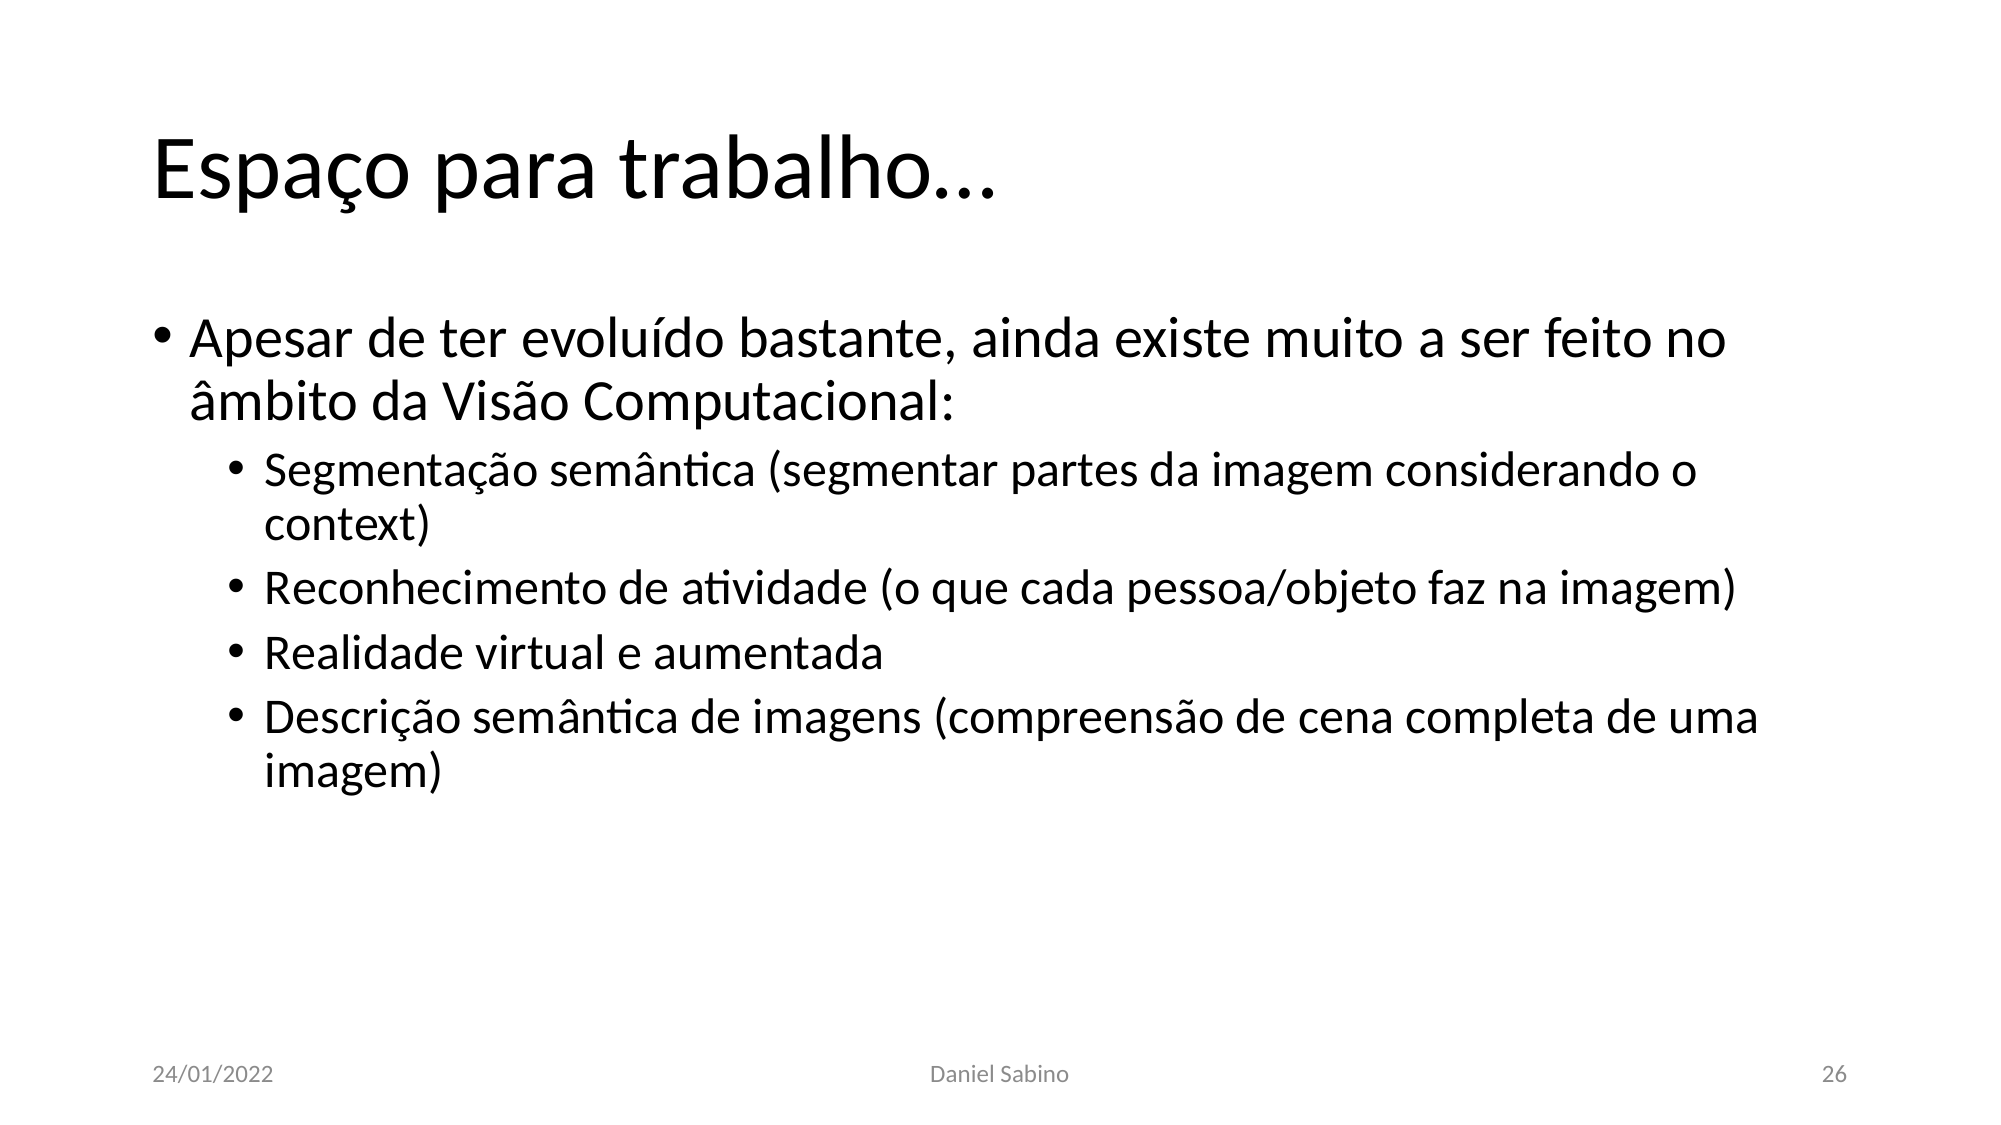

# Espaço para trabalho…
Apesar de ter evoluído bastante, ainda existe muito a ser feito no âmbito da Visão Computacional:
Segmentação semântica (segmentar partes da imagem considerando o context)
Reconhecimento de atividade (o que cada pessoa/objeto faz na imagem)
Realidade virtual e aumentada
Descrição semântica de imagens (compreensão de cena completa de uma imagem)

24/01/2022
Daniel Sabino
26